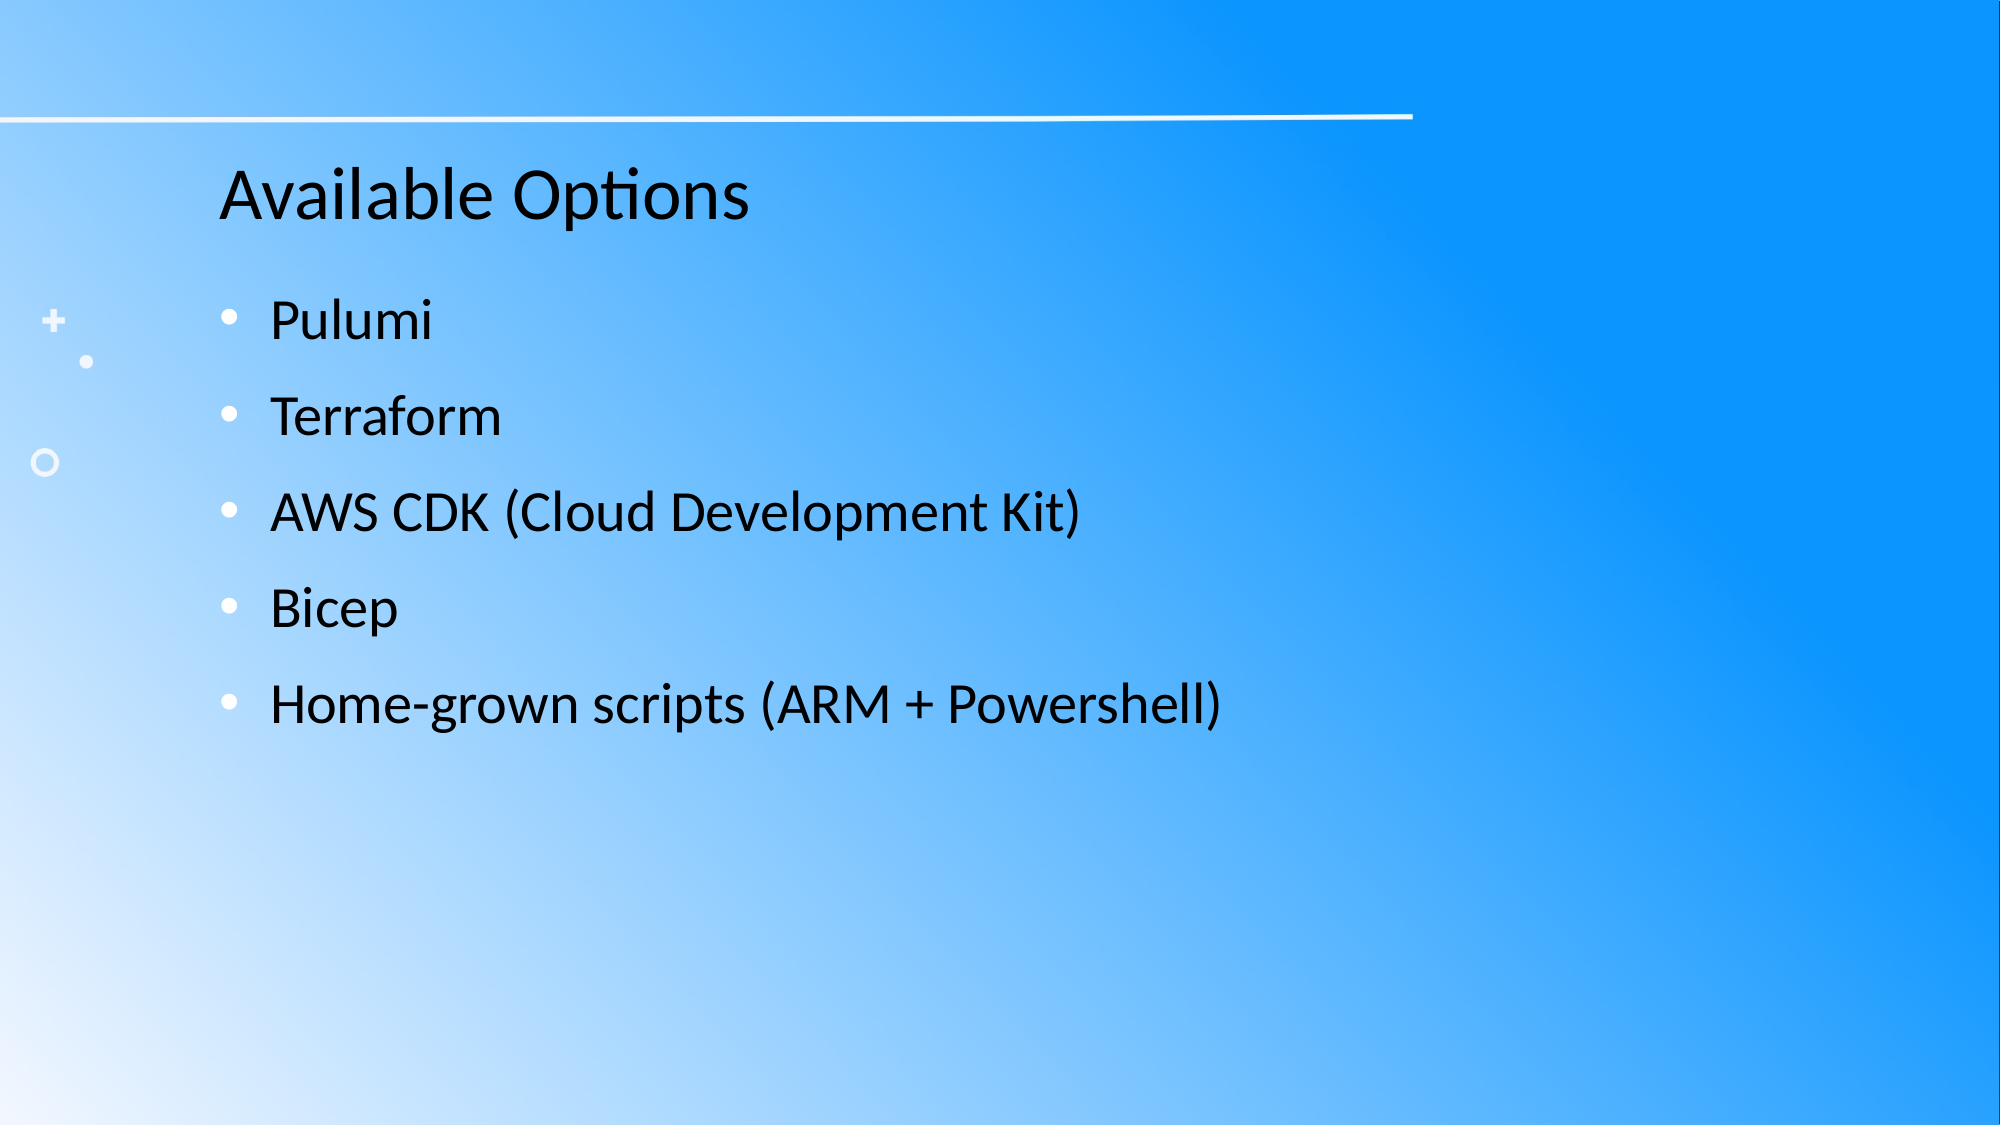

# Available Options
Pulumi
Terraform
AWS CDK (Cloud Development Kit)
Bicep
Home-grown scripts (ARM + Powershell)